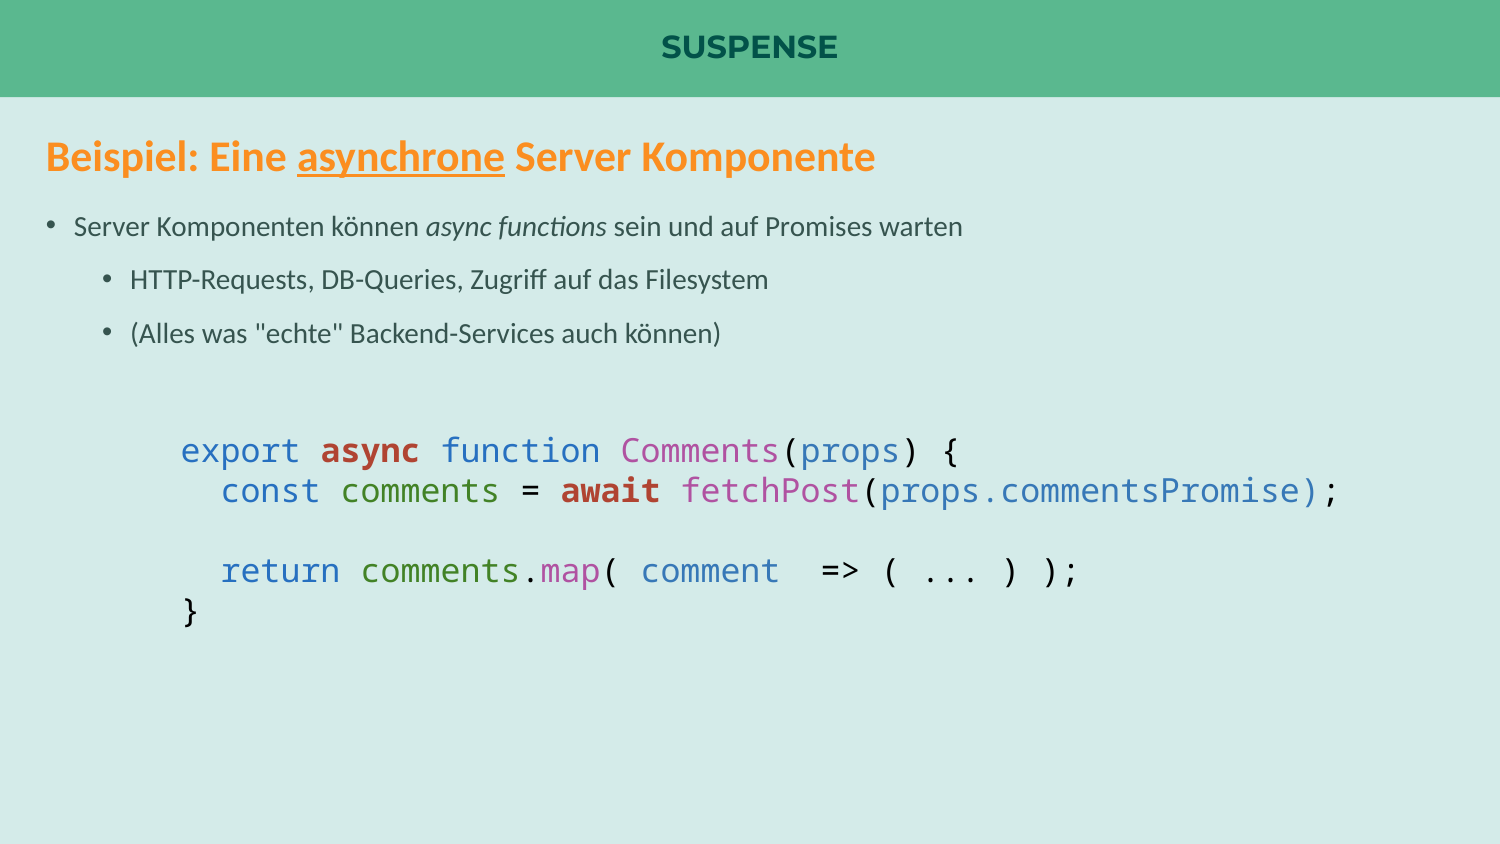

# Suspense
Beispiel: Eine asynchrone Server Komponente
Server Komponenten können async functions sein und auf Promises warten
HTTP-Requests, DB-Queries, Zugriff auf das Filesystem
(Alles was "echte" Backend-Services auch können)

export async function Comments(props) {
  const comments = await fetchPost(props.commentsPromise);
  return comments.map( comment  => ( ... ) );
}